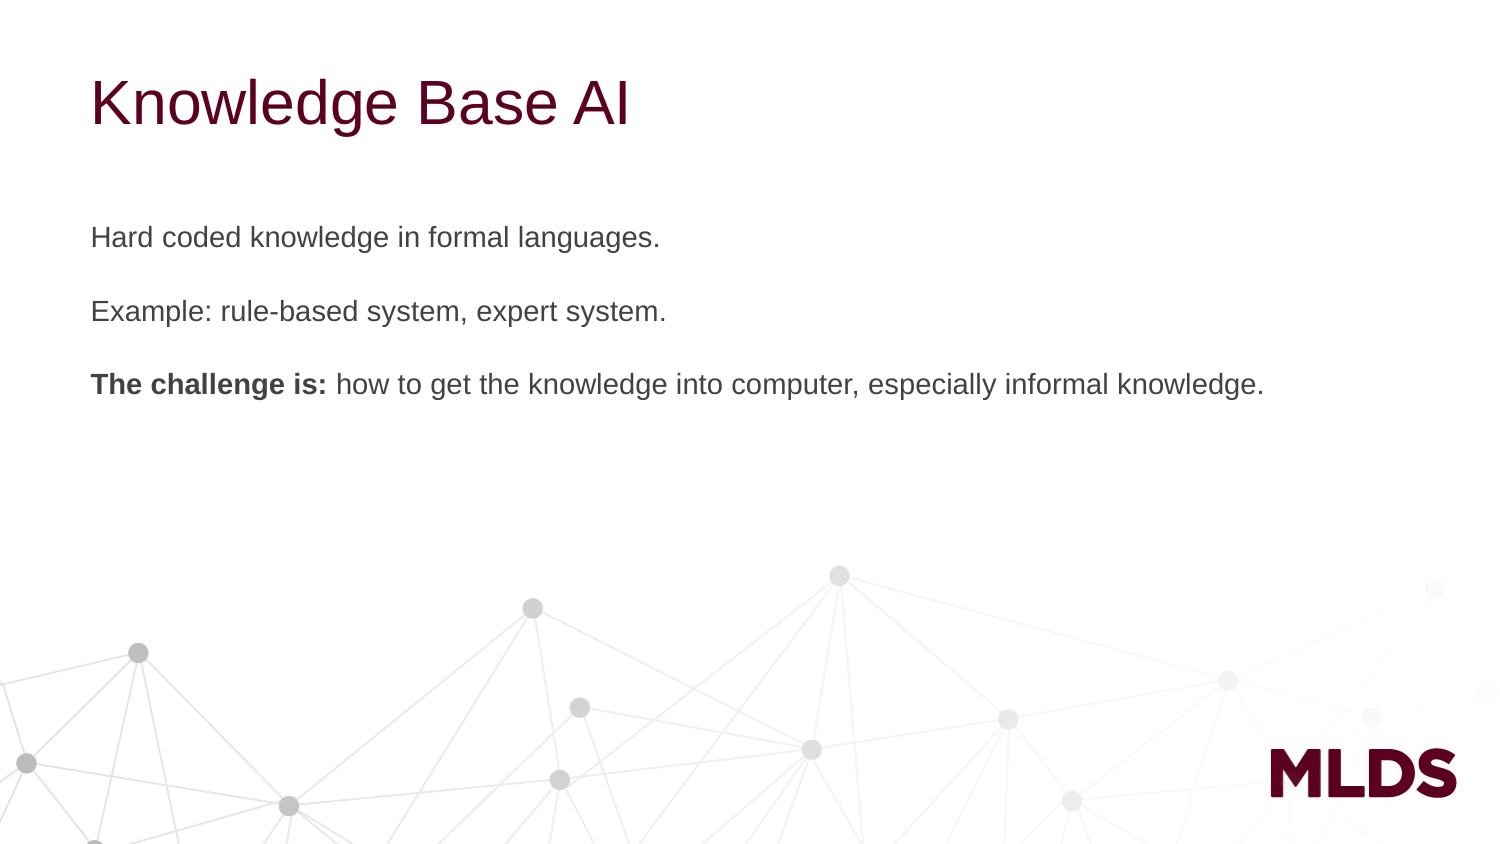

# Knowledge Base AI
Hard coded knowledge in formal languages.
Example: rule-based system, expert system.
The challenge is: how to get the knowledge into computer, especially informal knowledge.